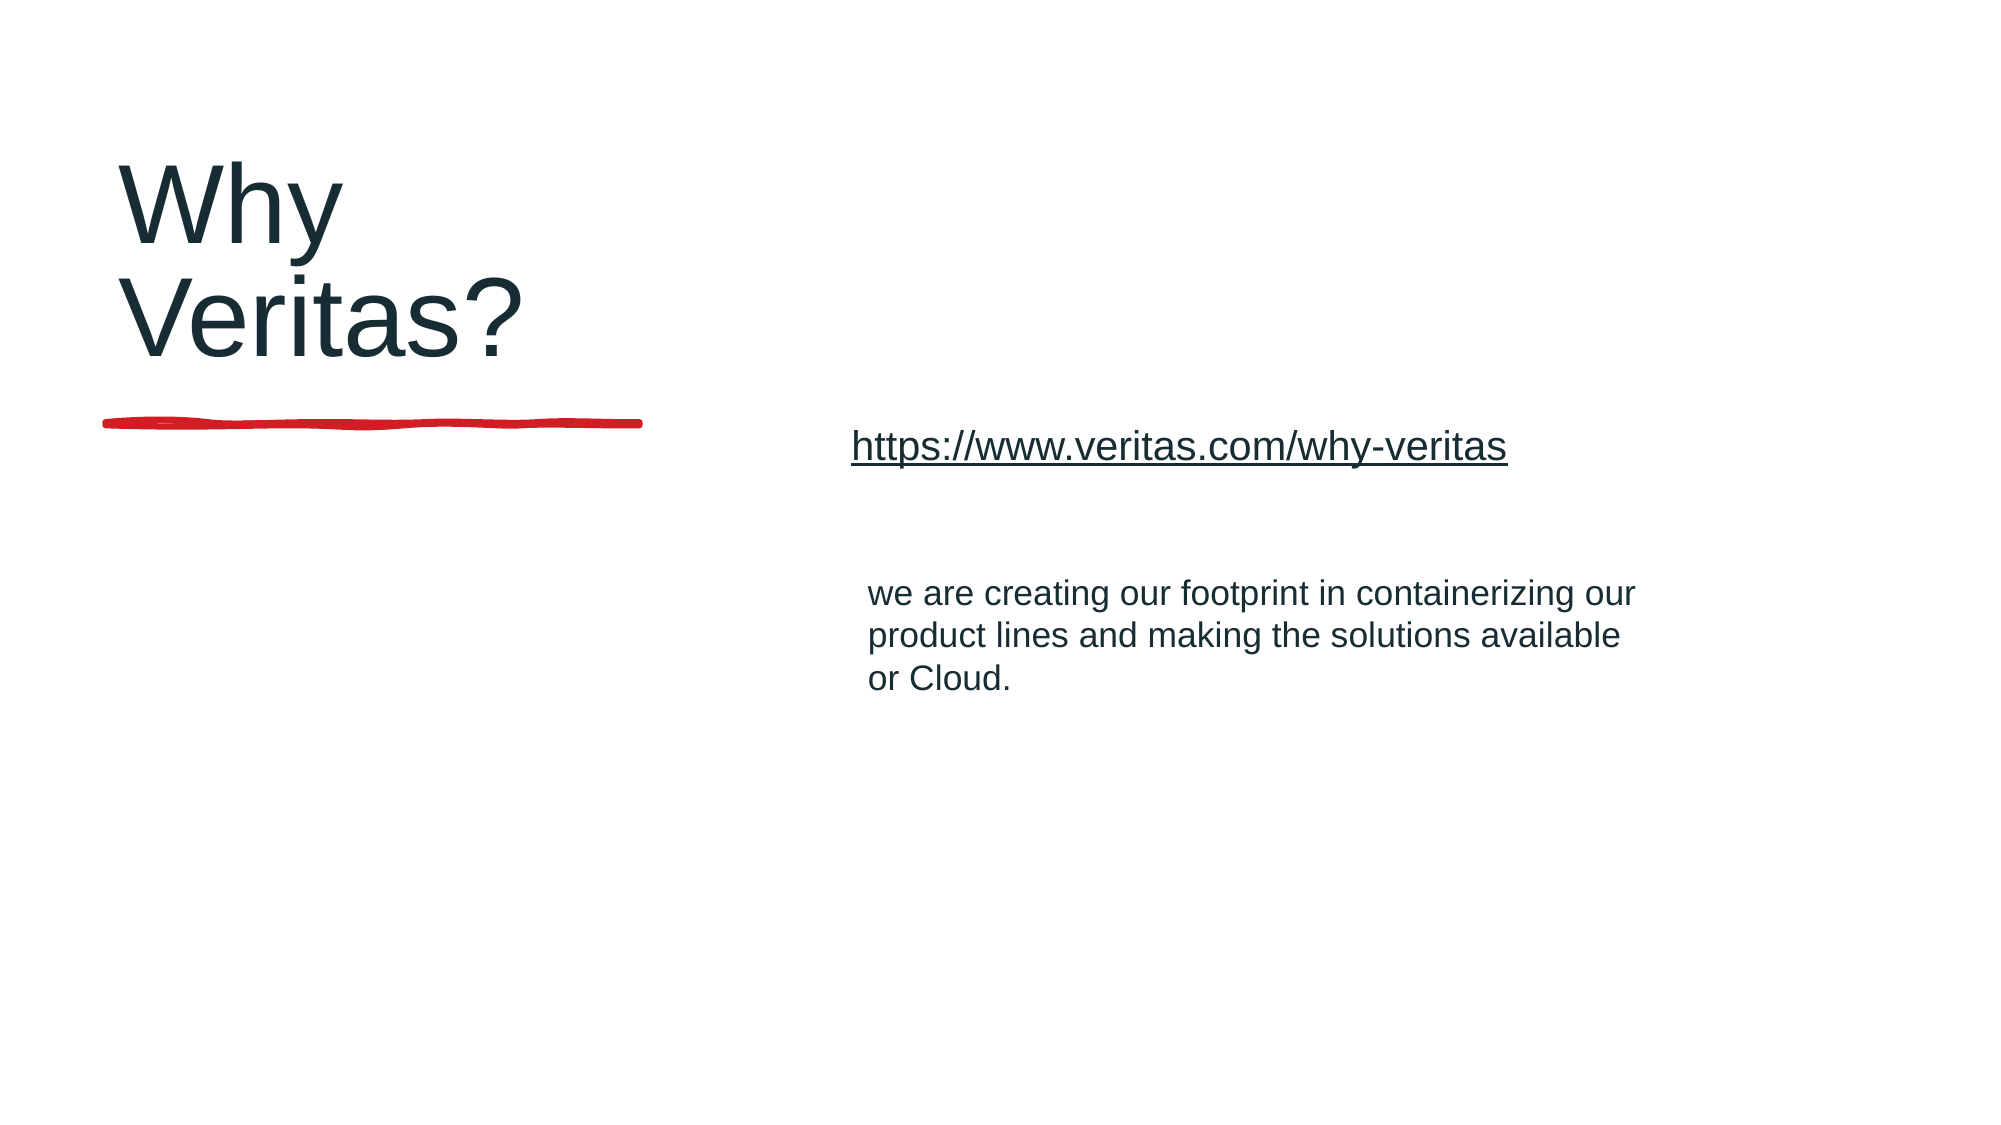

Why Veritas?
https://www.veritas.com/why-veritas

we are creating our footprint in containerizing our product lines and making the solutions available or Cloud.